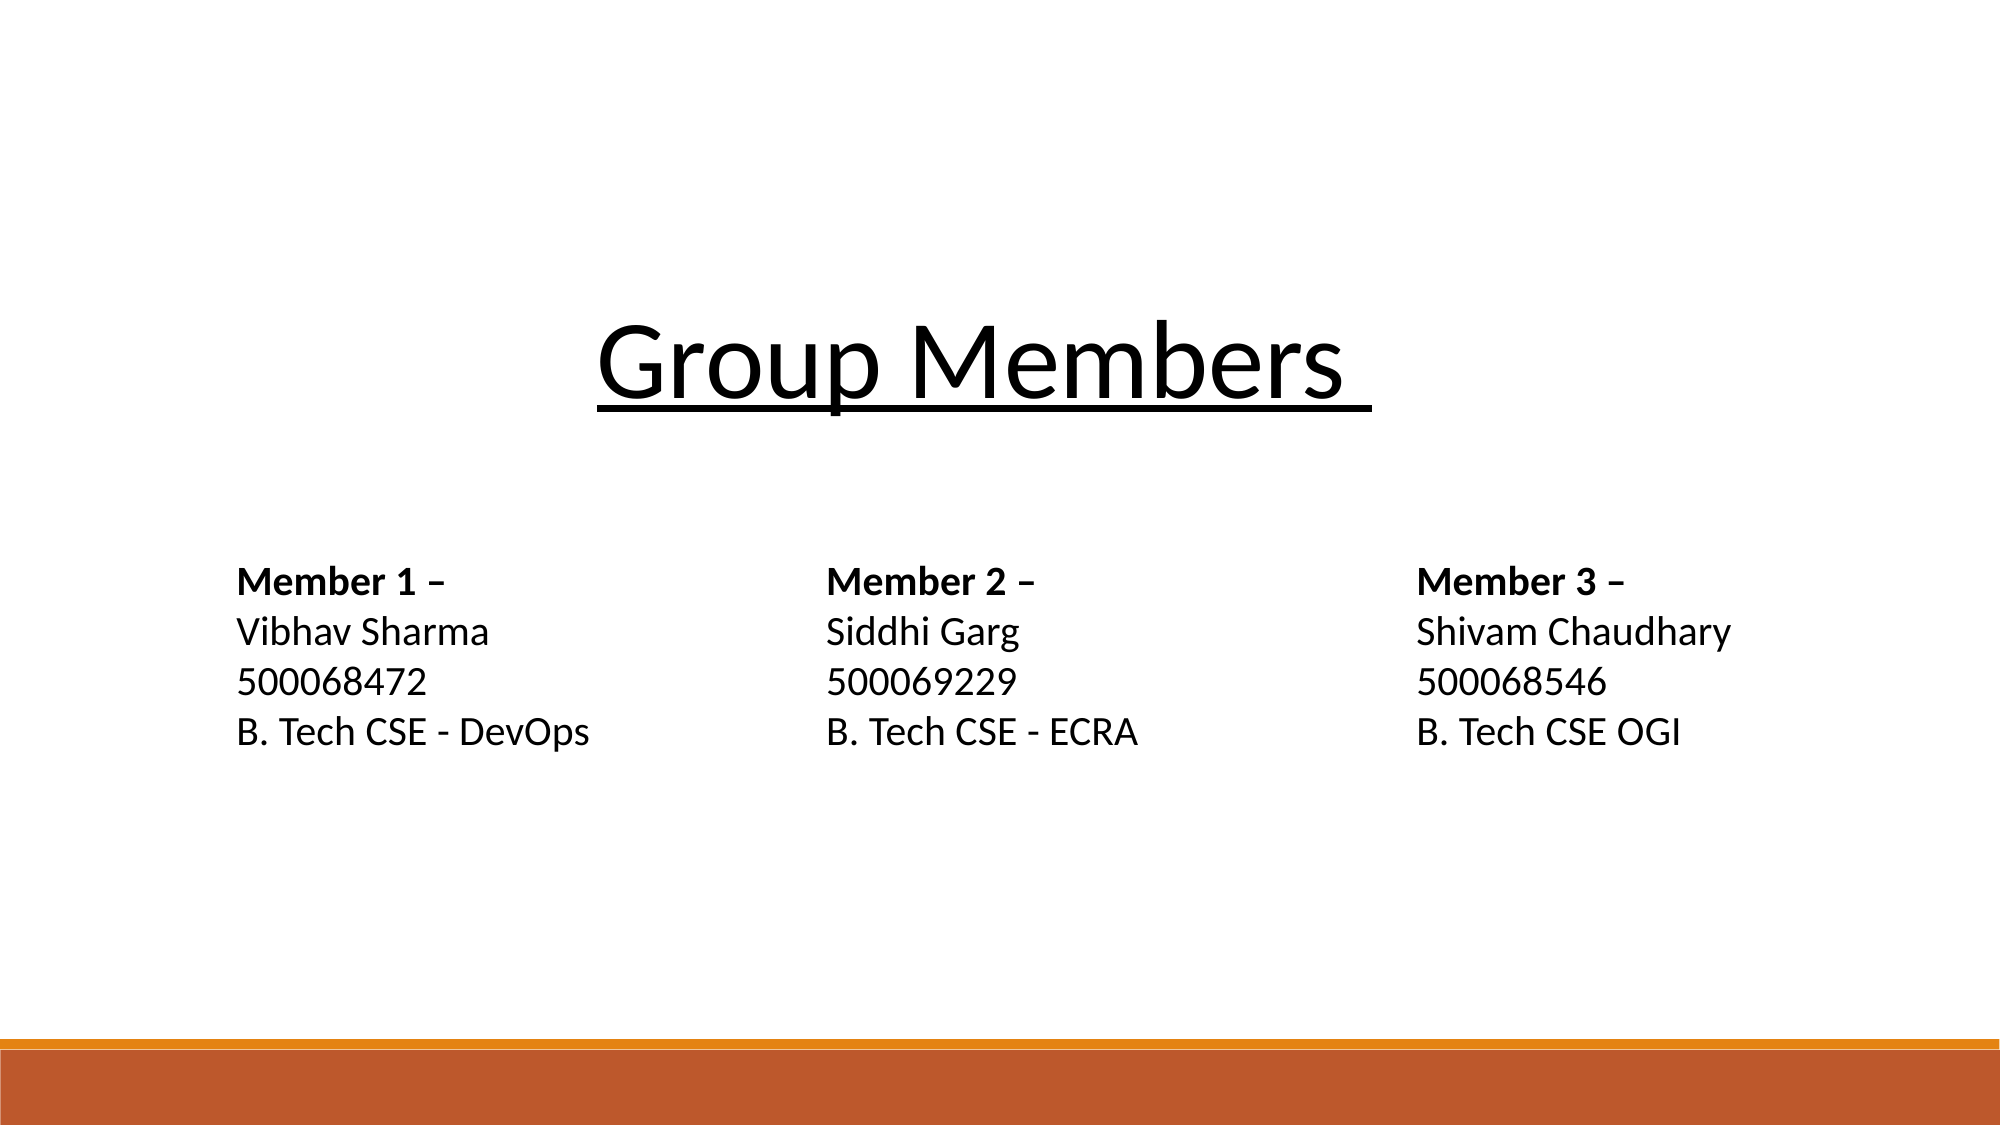

Group Members
Member 3 –
Shivam Chaudhary
500068546
B. Tech CSE OGI
Member 1 –
Vibhav Sharma
500068472
B. Tech CSE - DevOps

Member 2 –
Siddhi Garg
500069229
B. Tech CSE - ECRA